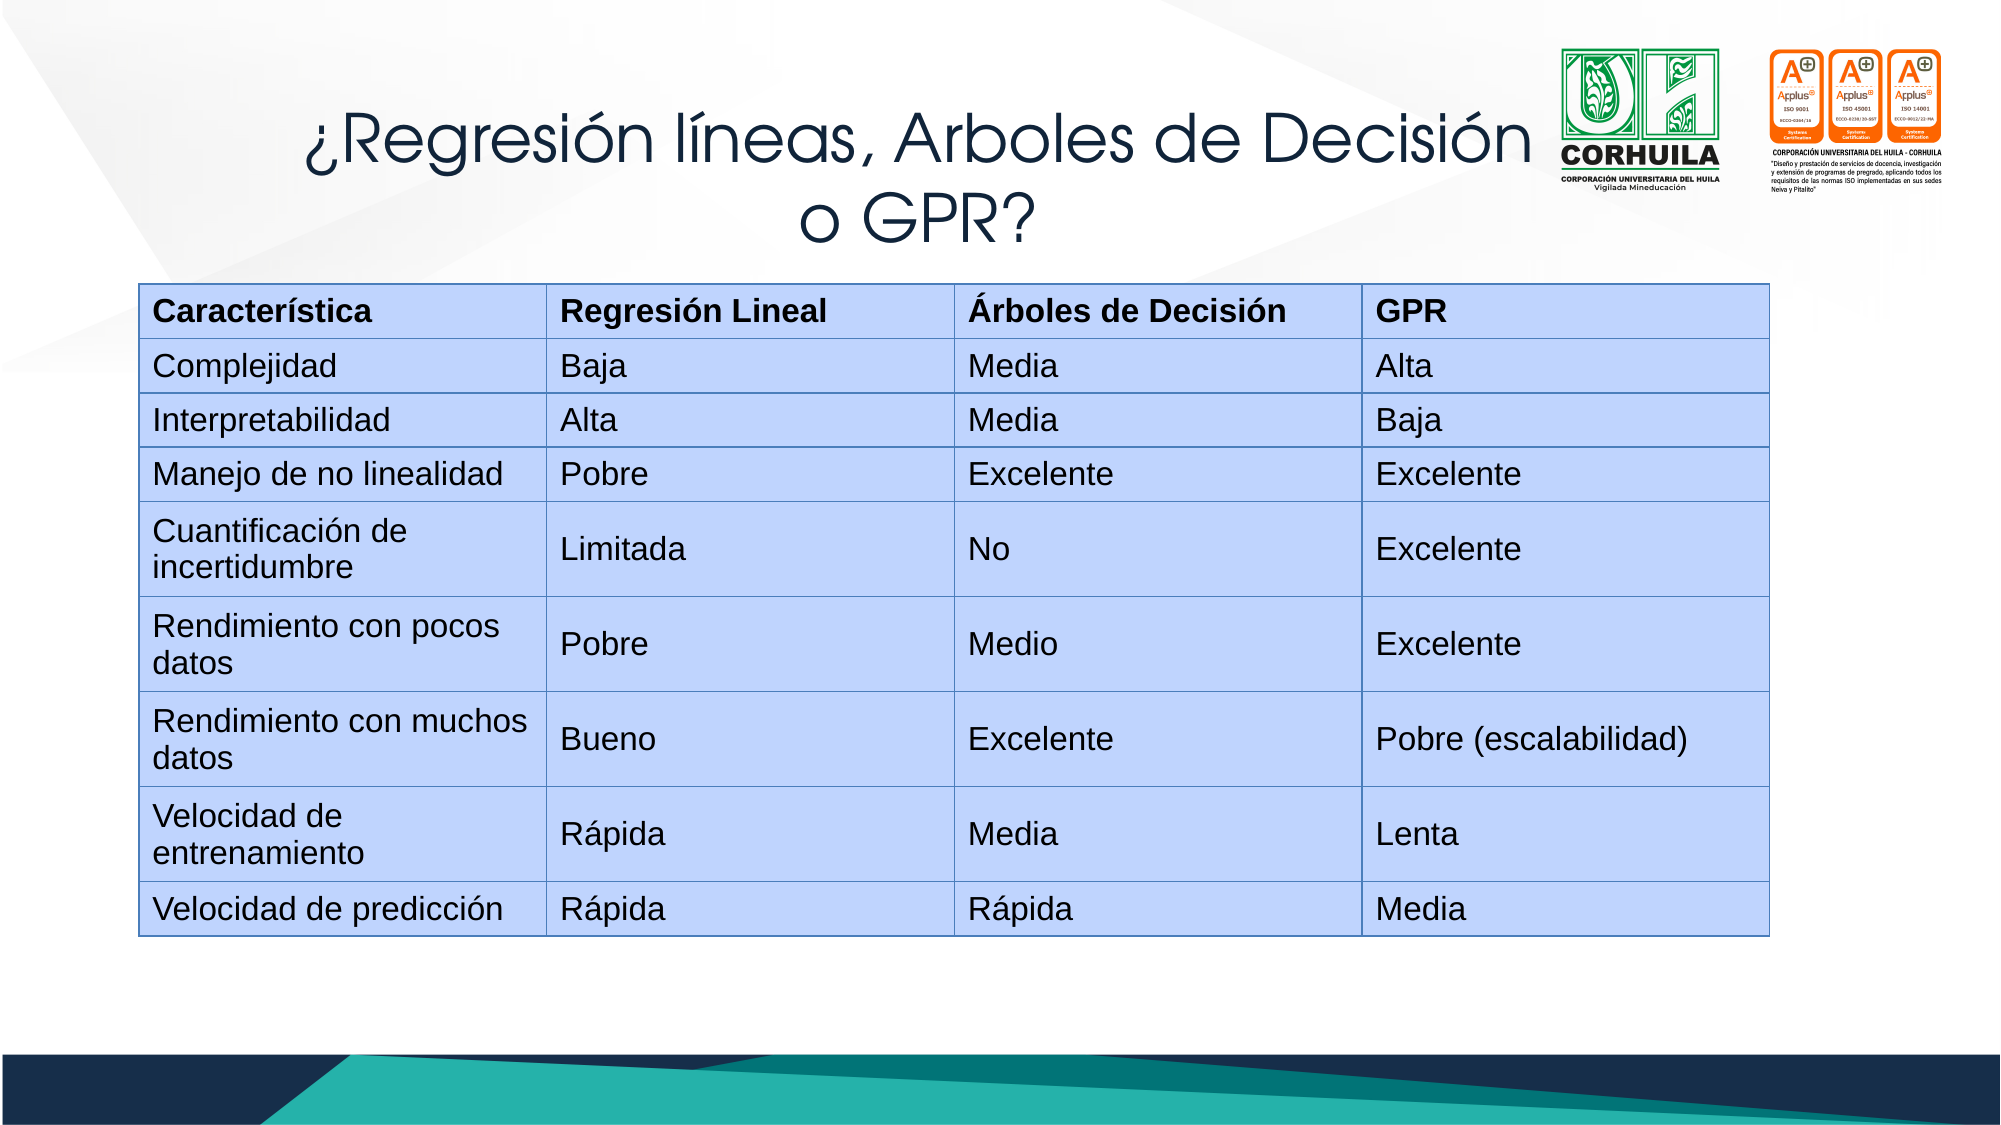

¿Regresión líneas, Arboles de Decisión
o GPR?
| Característica | Regresión Lineal | Árboles de Decisión | GPR |
| --- | --- | --- | --- |
| Complejidad | Baja | Media | Alta |
| Interpretabilidad | Alta | Media | Baja |
| Manejo de no linealidad | Pobre | Excelente | Excelente |
| Cuantificación de incertidumbre | Limitada | No | Excelente |
| Rendimiento con pocos datos | Pobre | Medio | Excelente |
| Rendimiento con muchos datos | Bueno | Excelente | Pobre (escalabilidad) |
| Velocidad de entrenamiento | Rápida | Media | Lenta |
| Velocidad de predicción | Rápida | Rápida | Media |